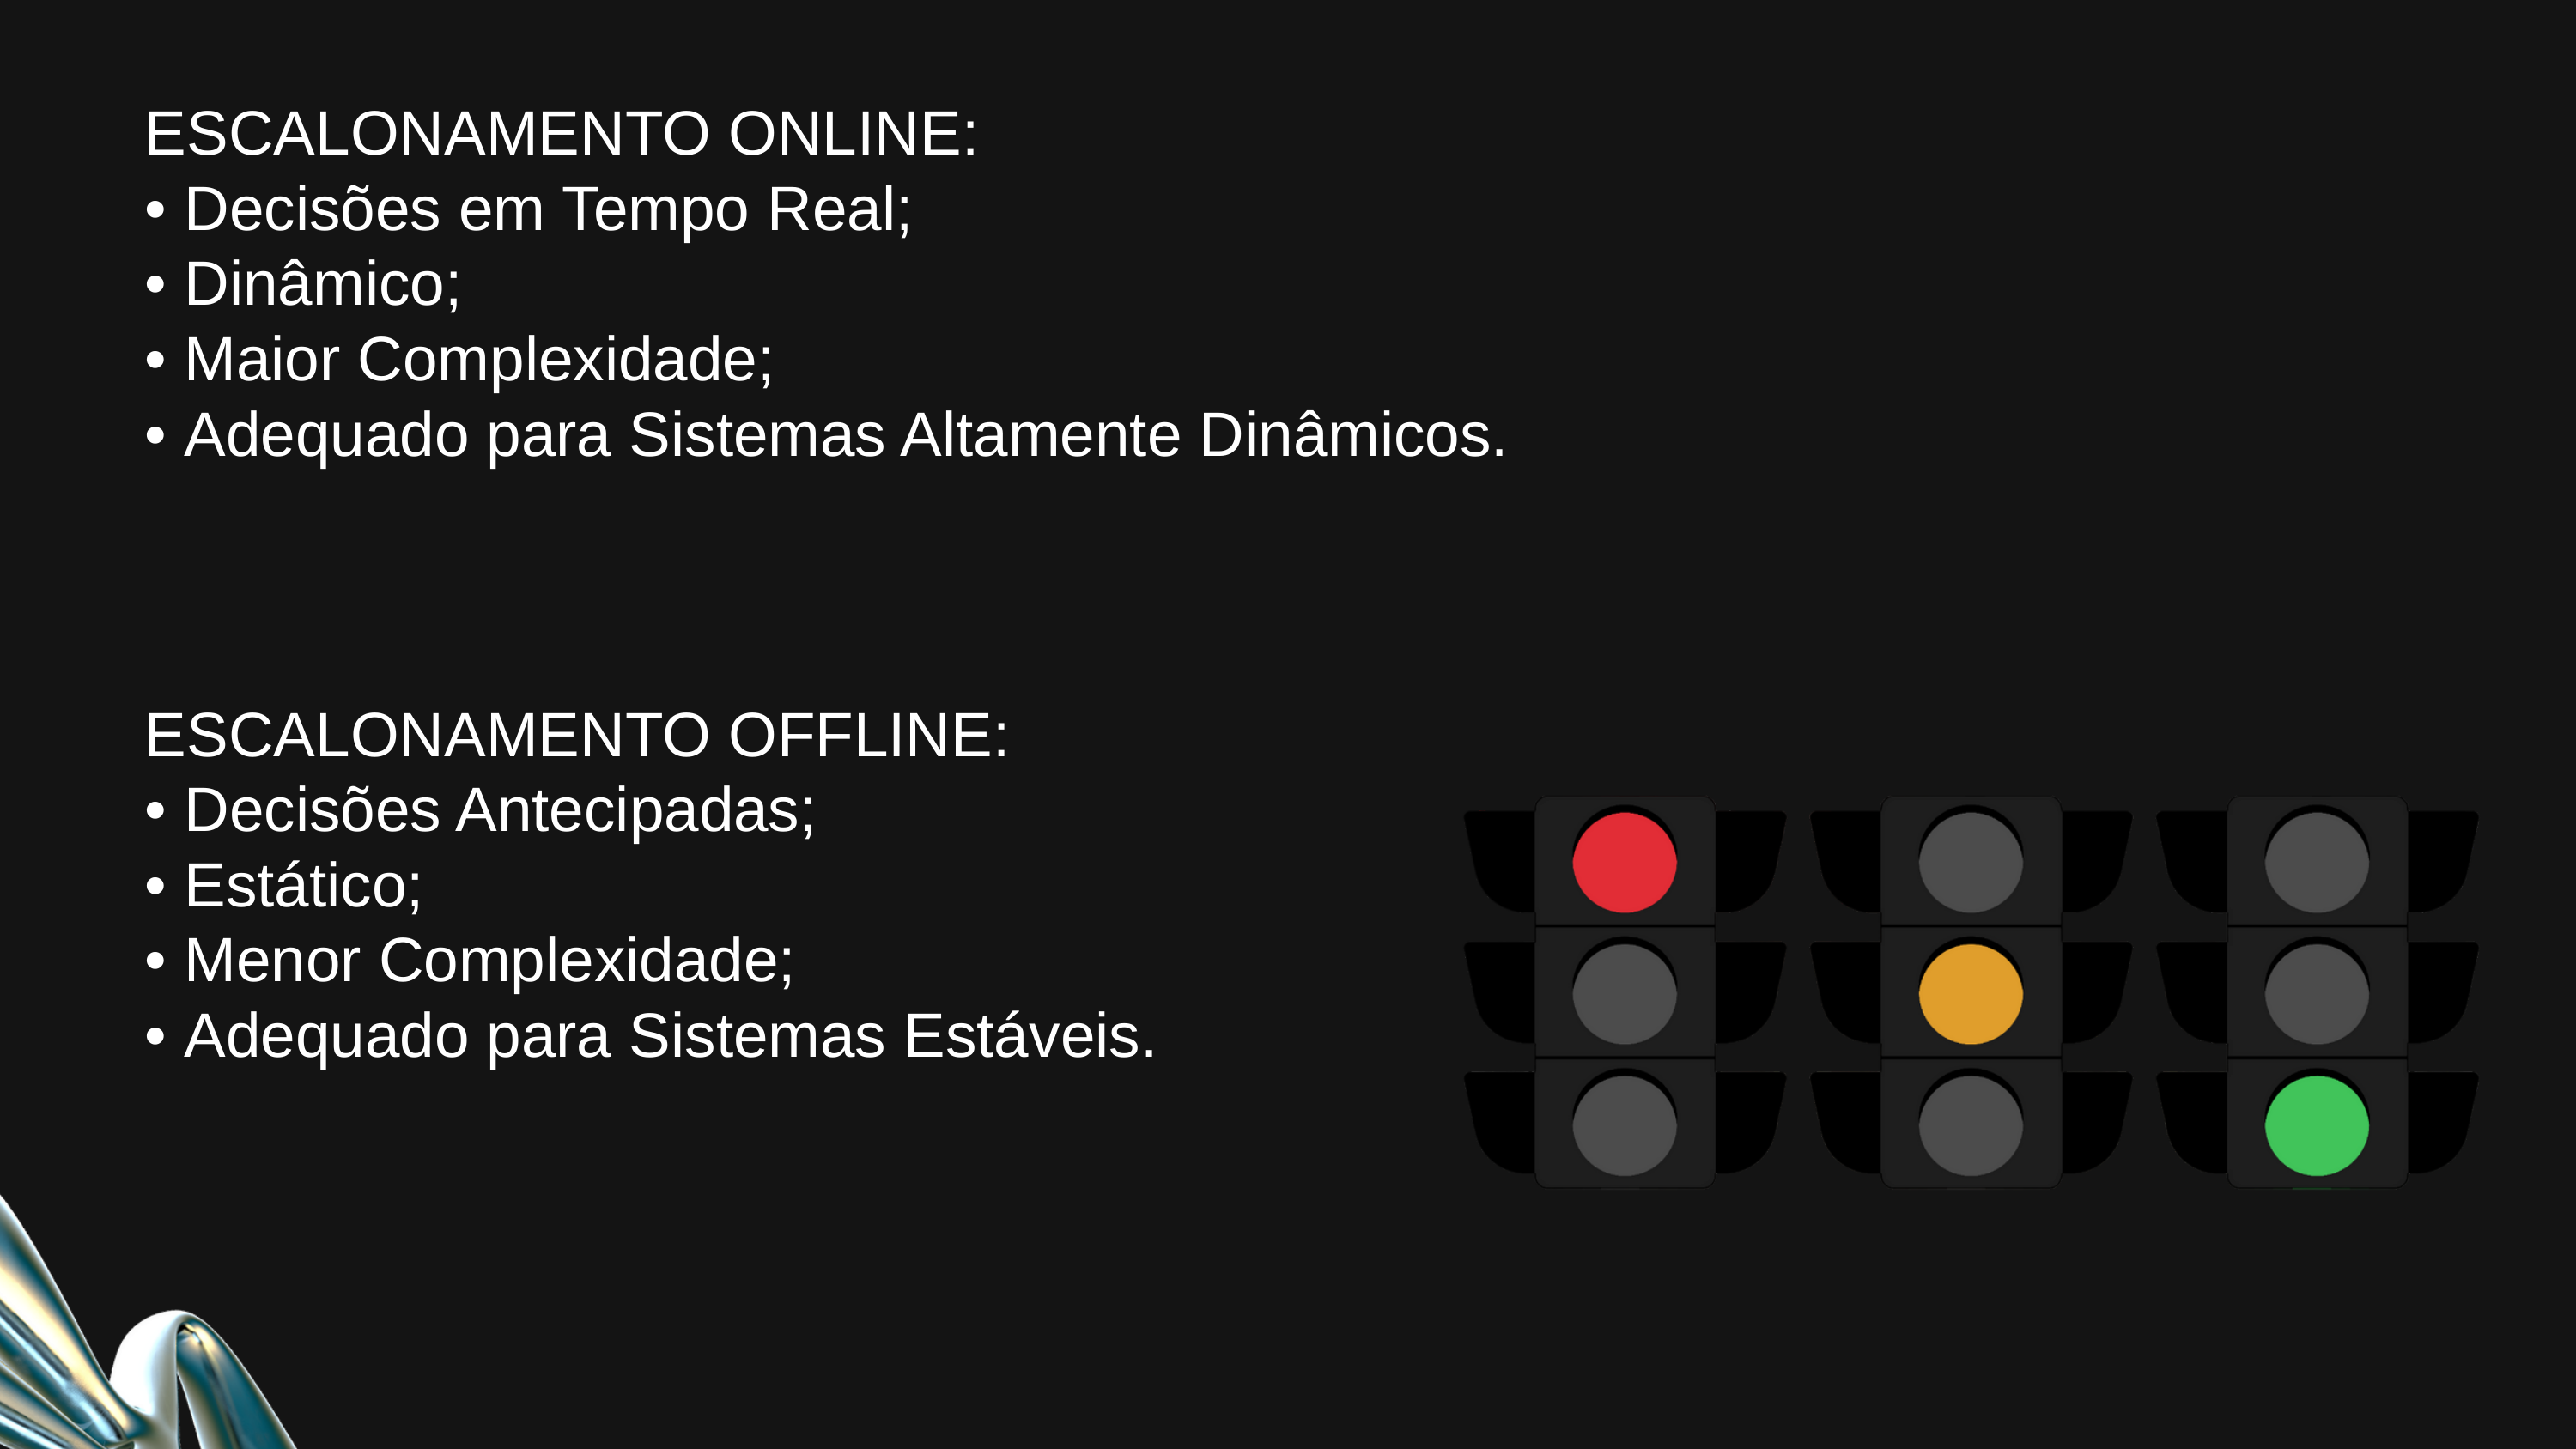

ESCALONAMENTO ONLINE:
• Decisões em Tempo Real;
• Dinâmico;
• Maior Complexidade;
• Adequado para Sistemas Altamente Dinâmicos.

ESCALONAMENTO OFFLINE:
• Decisões Antecipadas;
• Estático;
• Menor Complexidade;
• Adequado para Sistemas Estáveis.